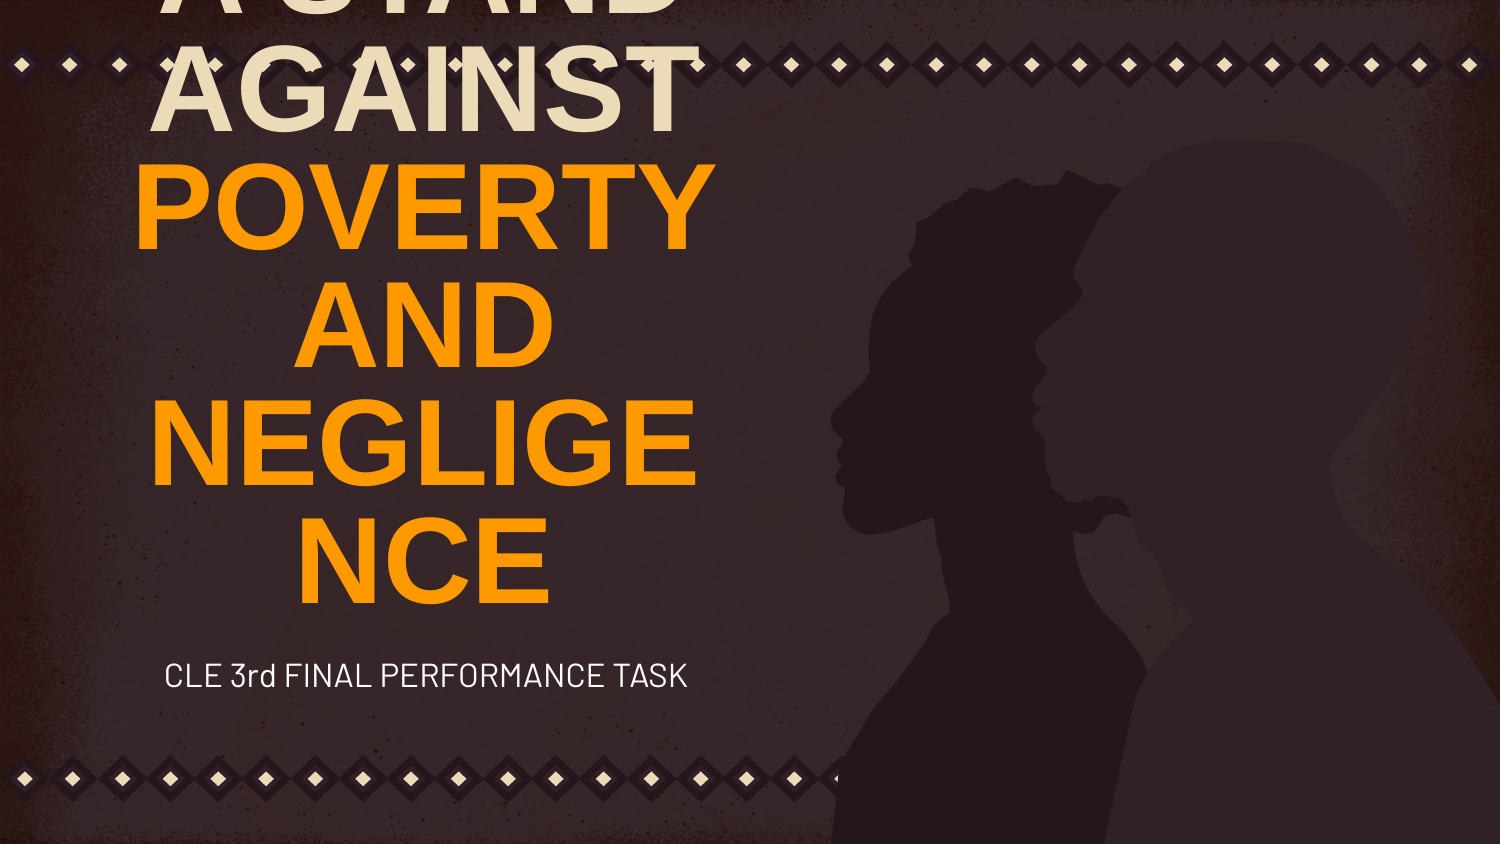

# A STAND AGAINST POVERTY AND NEGLIGENCE

CLE 3rd FINAL PERFORMANCE TASK